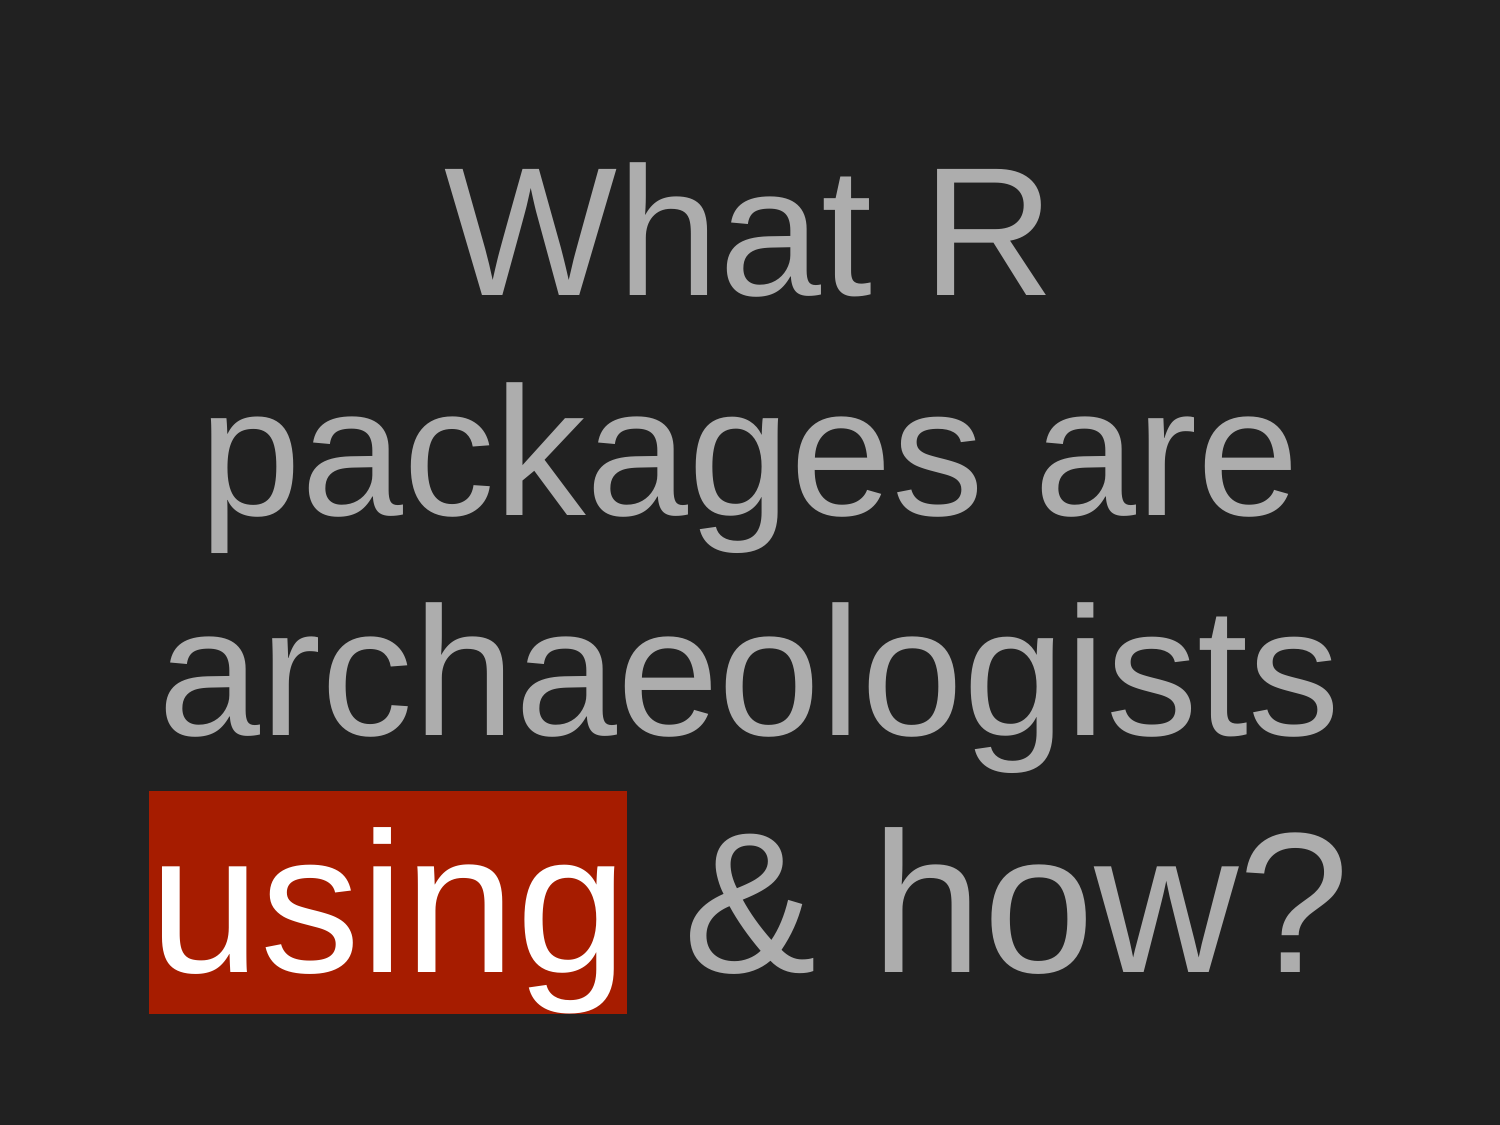

# What R packages are archaeologists using & how?